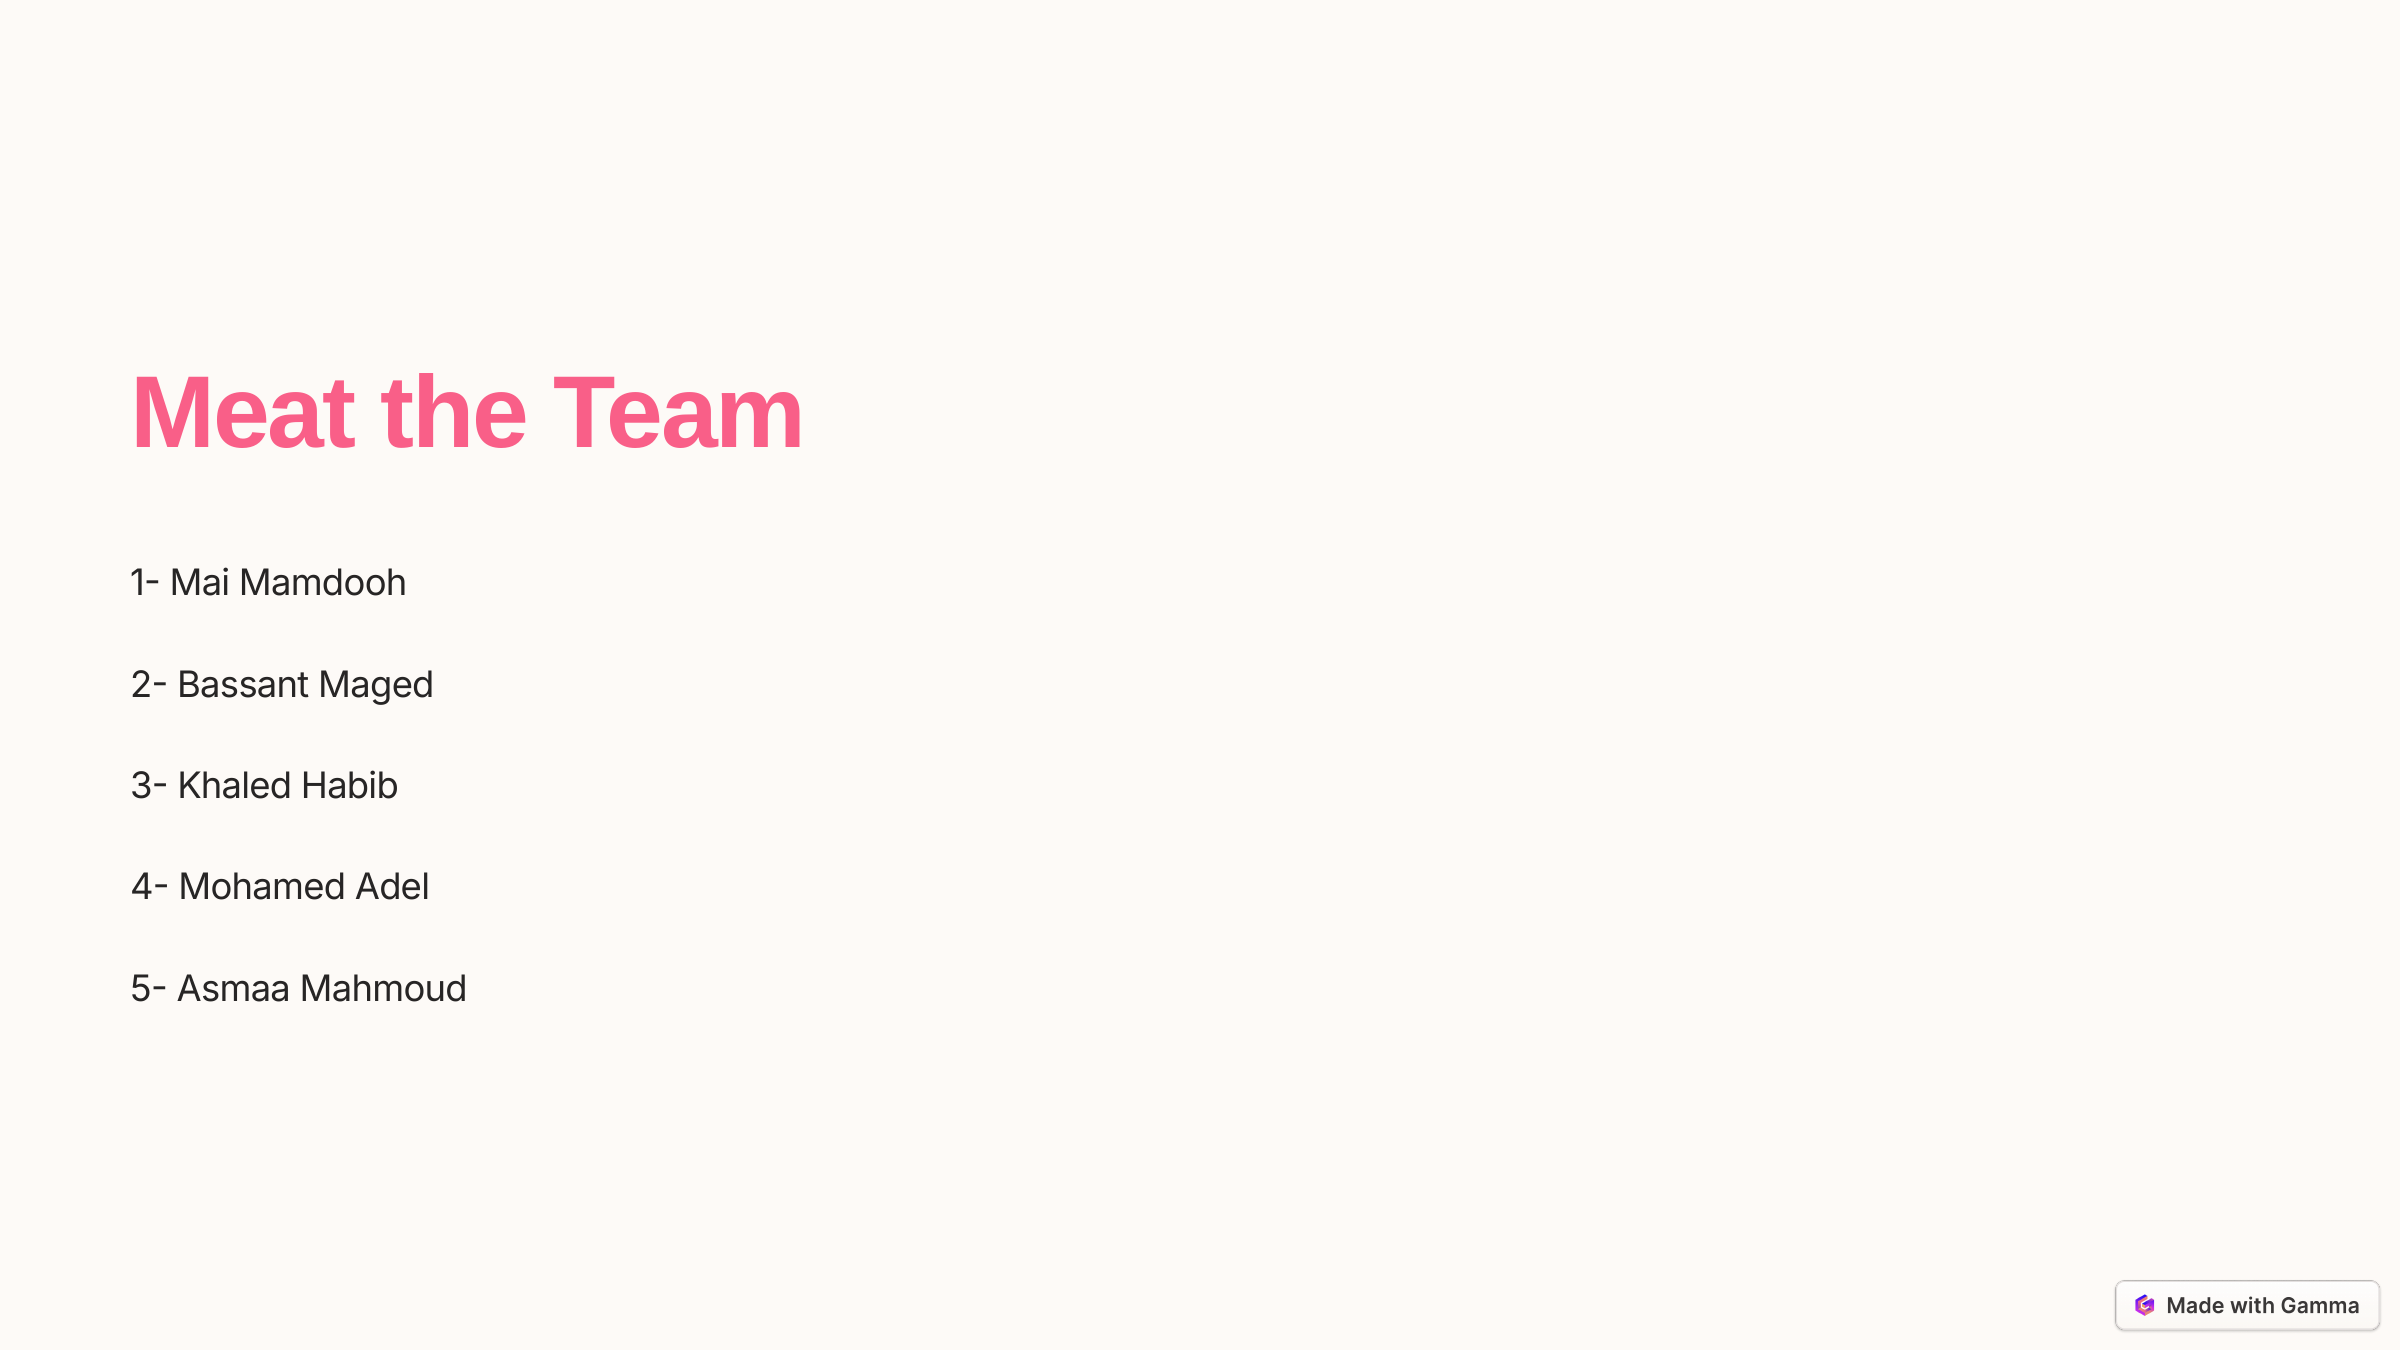

Meat the Team
1- Mai Mamdooh
2- Bassant Maged
3- Khaled Habib
4- Mohamed Adel
5- Asmaa Mahmoud